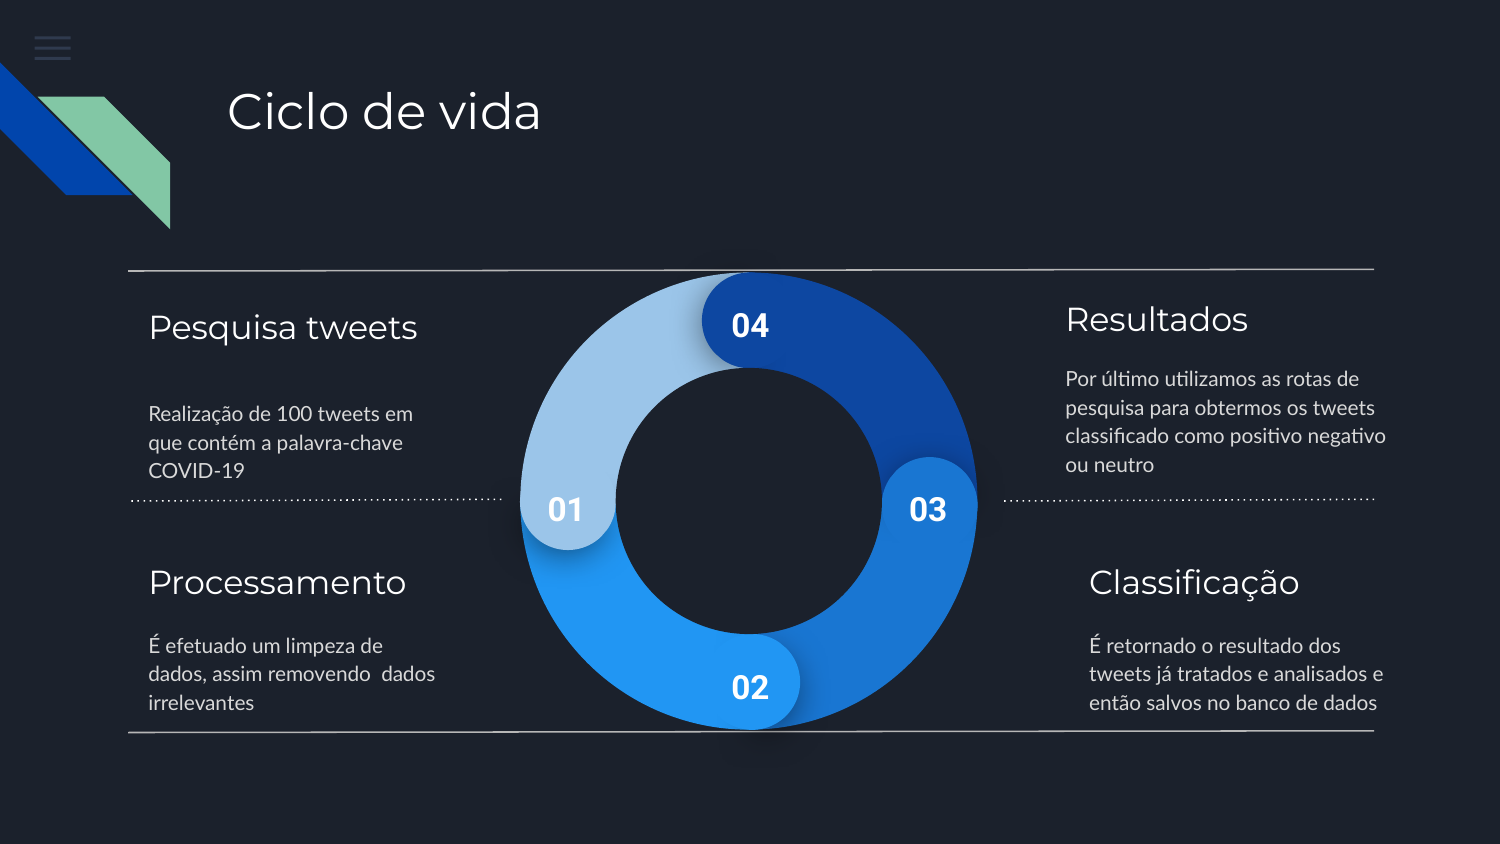

# Ciclo de vida

Resultados
04
Pesquisa tweets
Por último utilizamos as rotas de pesquisa para obtermos os tweets classificado como positivo negativo ou neutro

Realização de 100 tweets em que contém a palavra-chave COVID-19

01
03
Processamento
Classificação
É efetuado um limpeza de dados, assim removendo  dados irrelevantes
É retornado o resultado dos tweets já tratados e analisados e então salvos no banco de dados

02